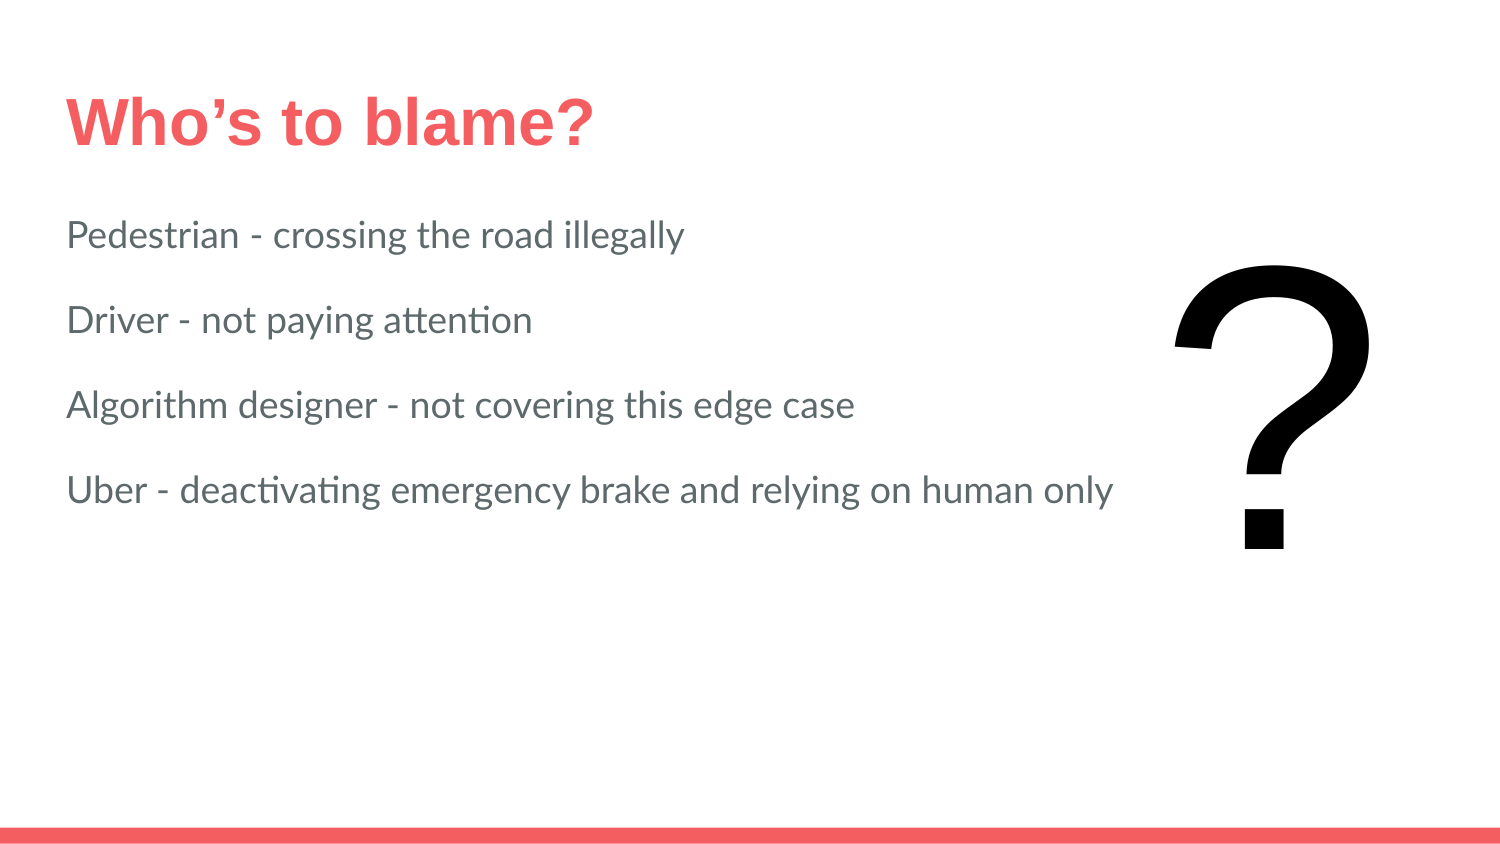

# Who’s to blame?
?
Pedestrian - crossing the road illegally
Driver - not paying attention
Algorithm designer - not covering this edge case
Uber - deactivating emergency brake and relying on human only